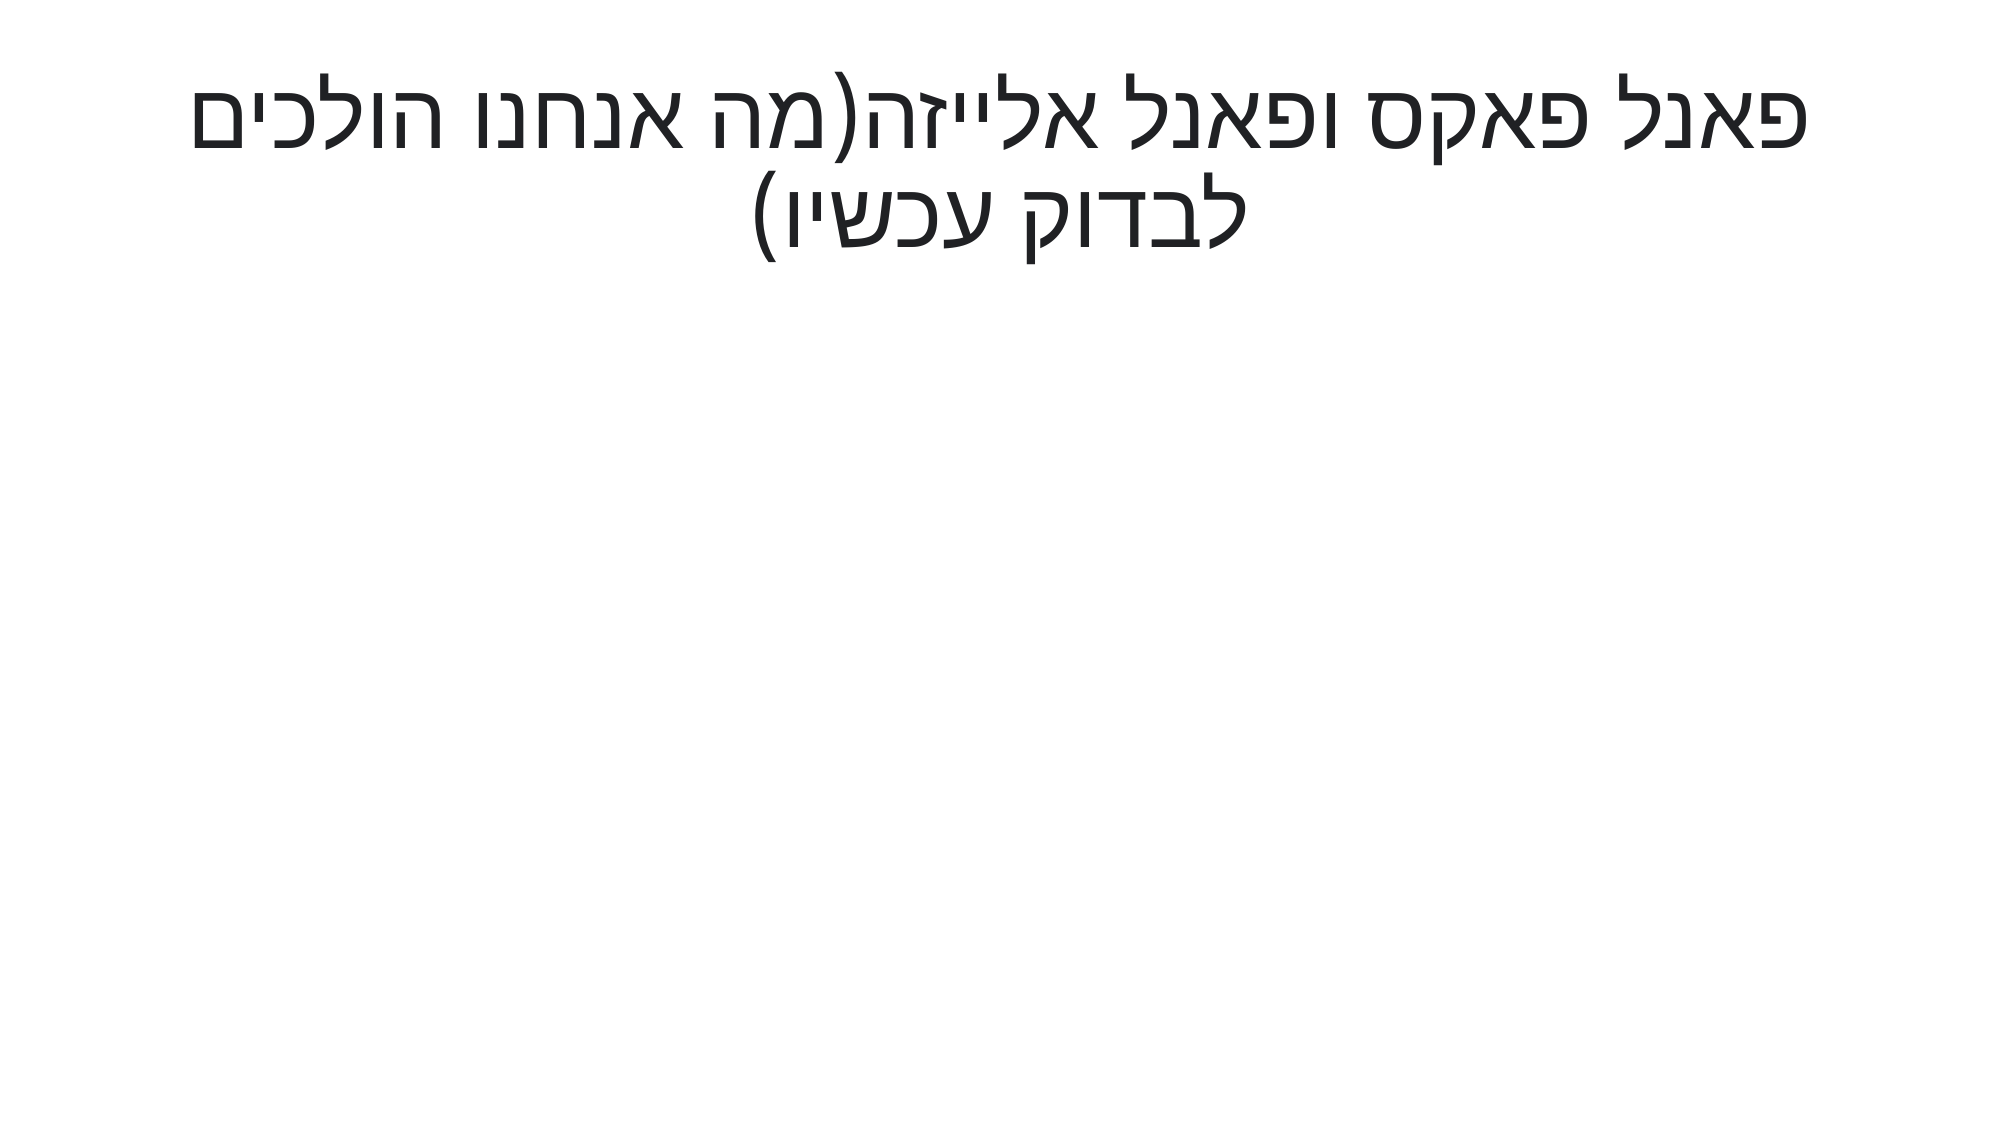

# פאנל פאקס ופאנל אלייזה(מה אנחנו הולכים לבדוק עכשיו)